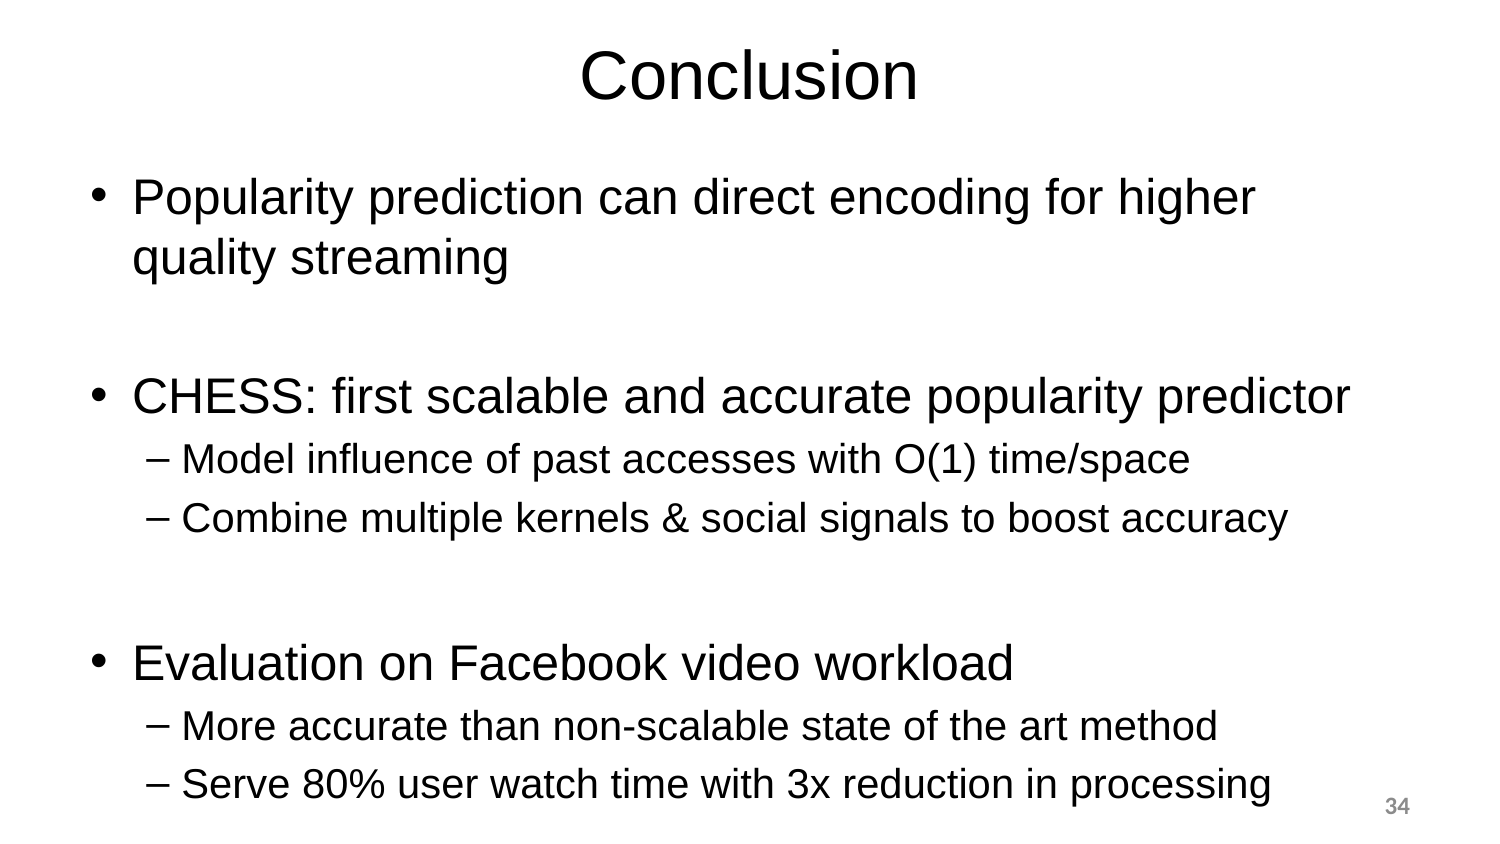

# Conclusion
Popularity prediction can direct encoding for higher quality streaming

CHESS: first scalable and accurate popularity predictor
Model influence of past accesses with O(1) time/space
Combine multiple kernels & social signals to boost accuracy

Evaluation on Facebook video workload
More accurate than non-scalable state of the art method
Serve 80% user watch time with 3x reduction in processing
34